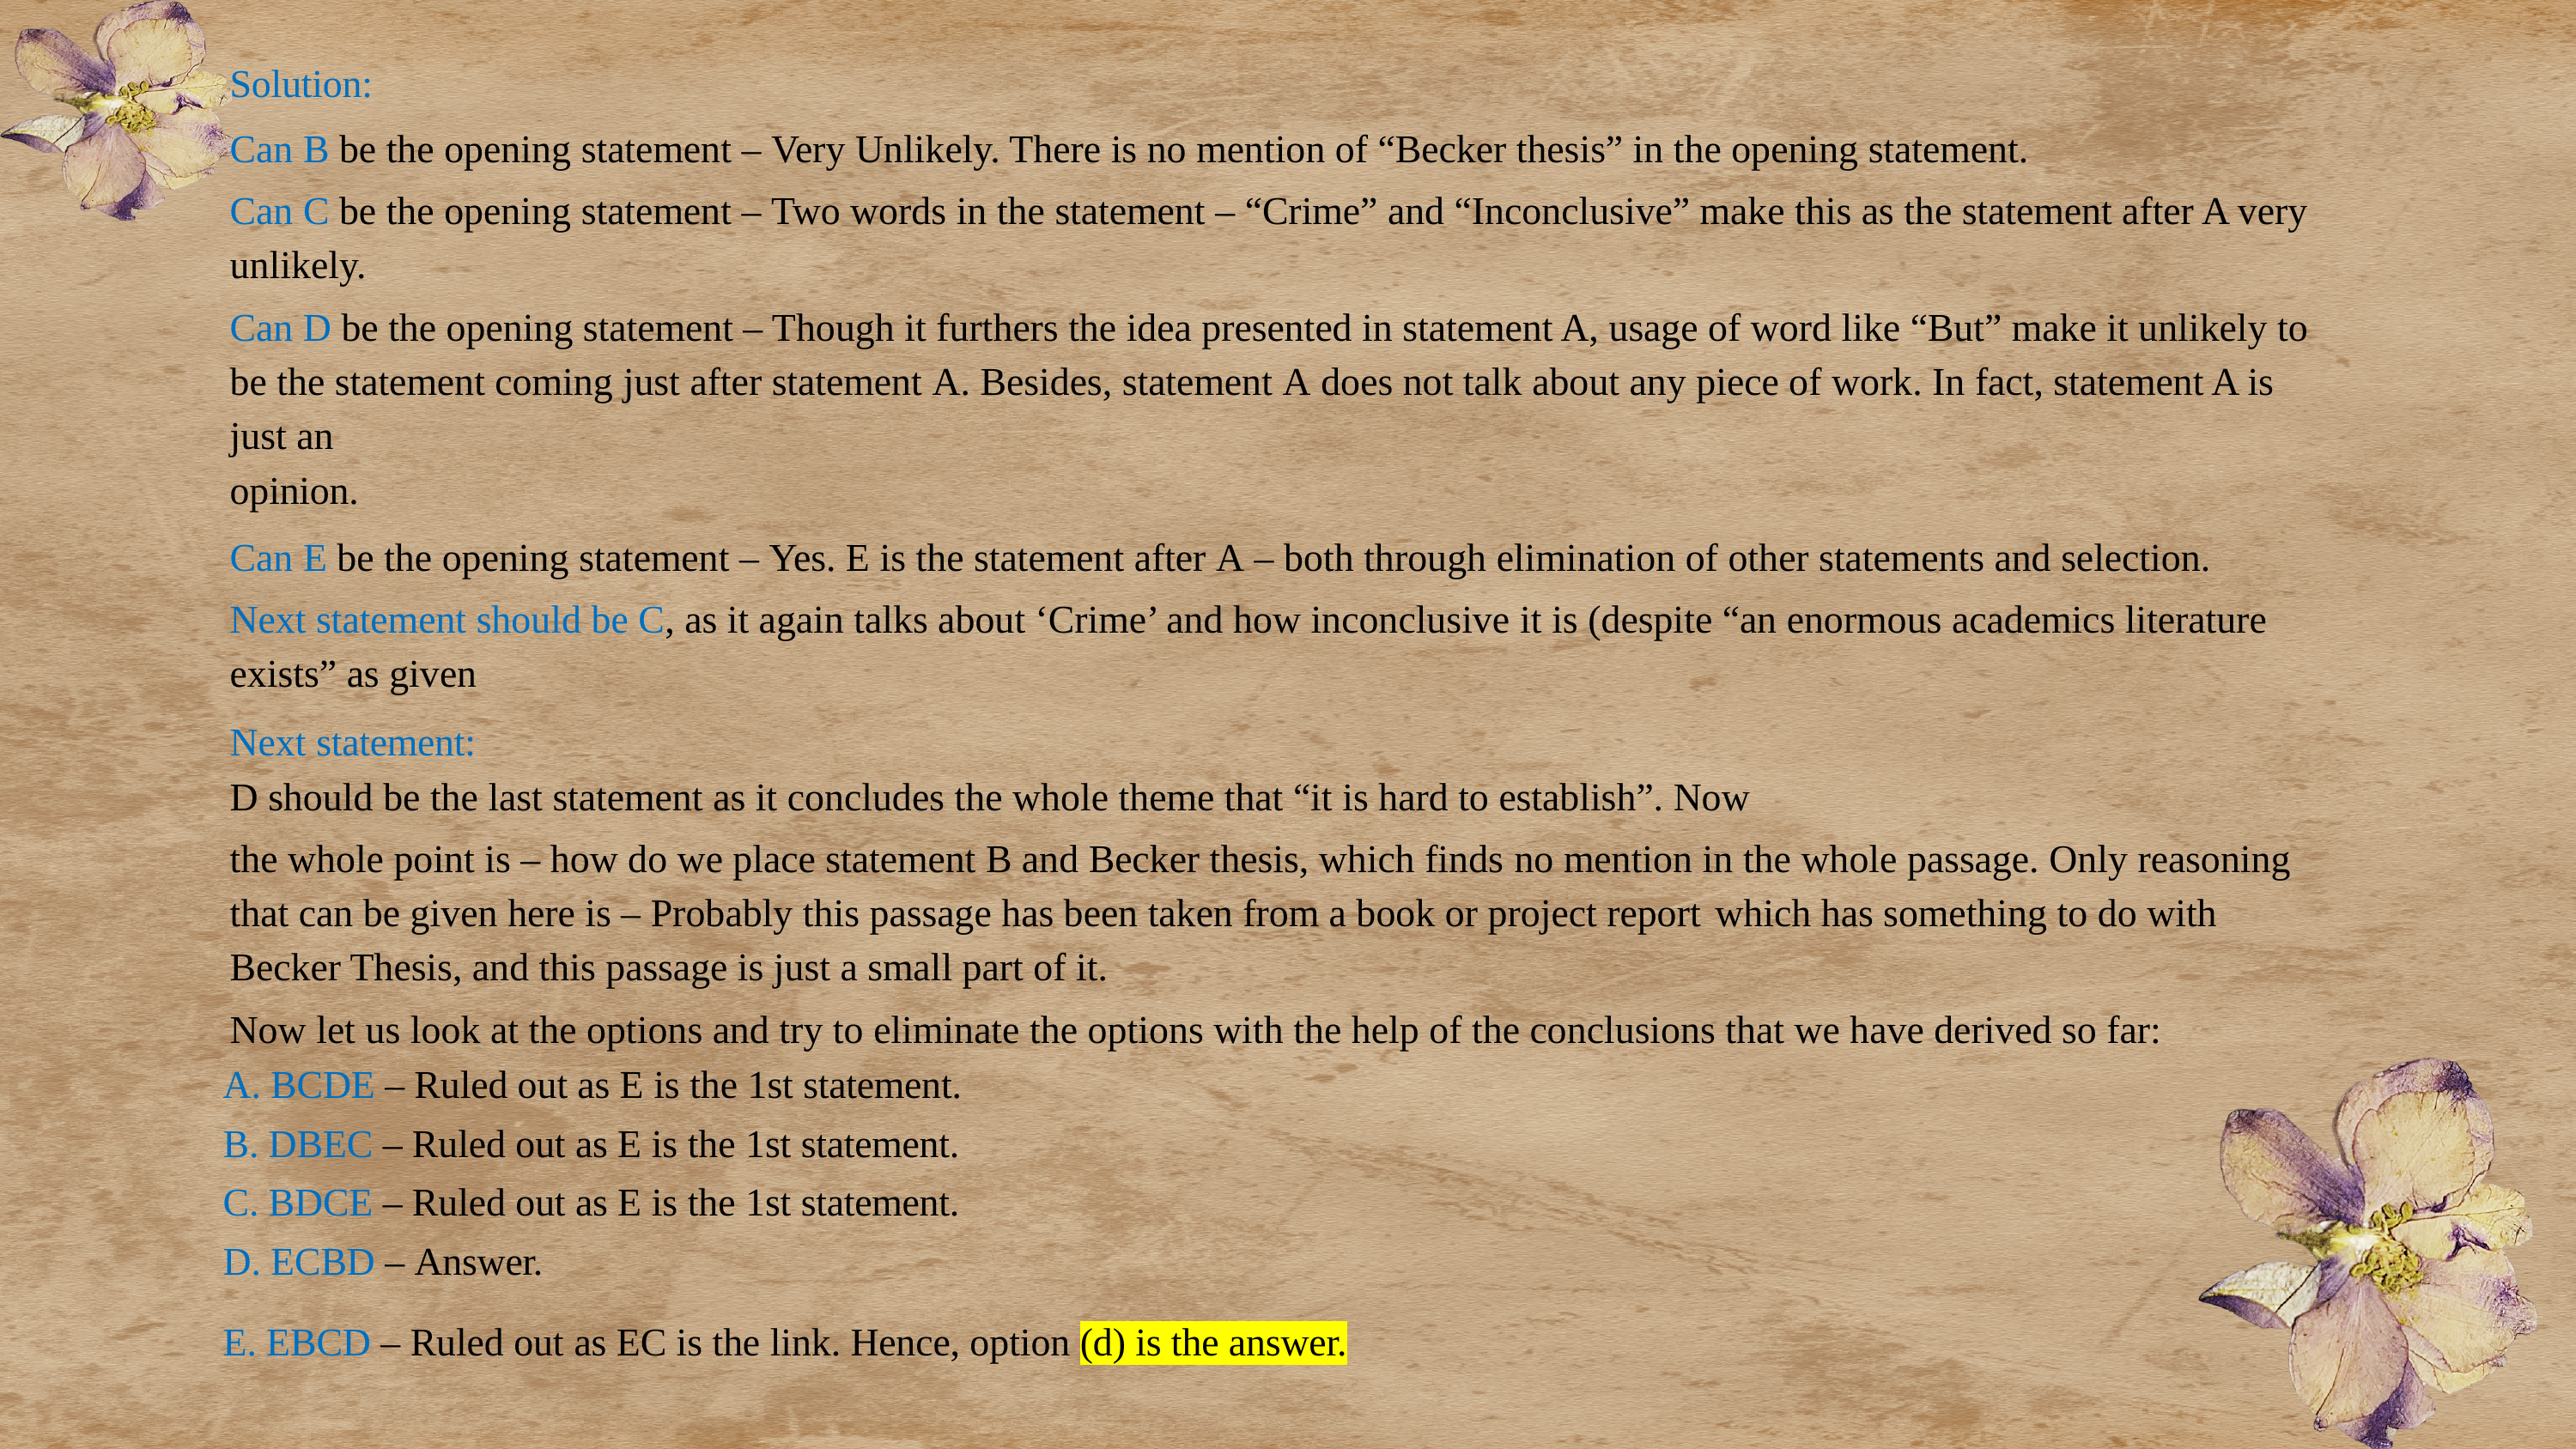

Solution:
Can B be the opening statement – Very Unlikely. There is no mention of “Becker thesis” in the opening statement.
Can C be the opening statement – Two words in the statement – “Crime” and “Inconclusive” make this as the statement after A very unlikely.
Can D be the opening statement – Though it furthers the idea presented in statement A, usage of word like “But” make it unlikely to be the statement coming just after statement A. Besides, statement A does not talk about any piece of work. In fact, statement A is just an
opinion.
Can E be the opening statement – Yes. E is the statement after A – both through elimination of other statements and selection.
Next statement should be C, as it again talks about ‘Crime’ and how inconclusive it is (despite “an enormous academics literature exists” as given
Next statement:
D should be the last statement as it concludes the whole theme that “it is hard to establish”. Now
the whole point is – how do we place statement B and Becker thesis, which finds no mention in the whole passage. Only reasoning that can be given here is – Probably this passage has been taken from a book or project report which has something to do with Becker Thesis, and this passage is just a small part of it.
Now let us look at the options and try to eliminate the options with the help of the conclusions that we have derived so far:
             A. BCDE – Ruled out as E is the 1st statement.
             B. DBEC – Ruled out as E is the 1st statement.
             C. BDCE – Ruled out as E is the 1st statement.
             D. ECBD – Answer.
             E. EBCD – Ruled out as EC is the link. Hence, option (d) is the answer.